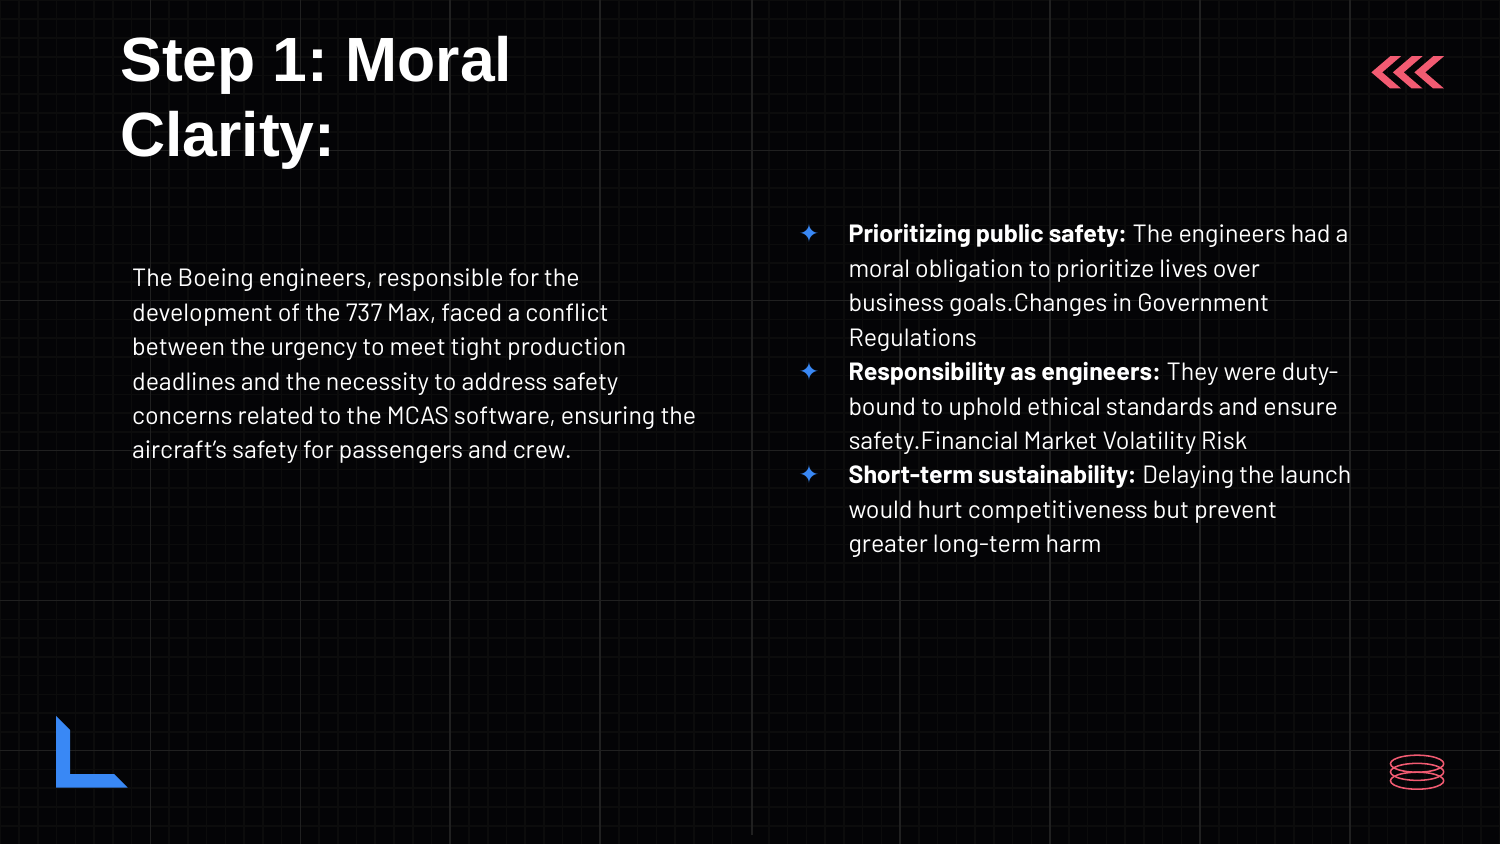

# Step 1: Moral Clarity:
Prioritizing public safety: The engineers had a moral obligation to prioritize lives over business goals.Changes in Government Regulations
Responsibility as engineers: They were duty-bound to uphold ethical standards and ensure safety.Financial Market Volatility Risk
Short-term sustainability: Delaying the launch would hurt competitiveness but prevent greater long-term harm
The Boeing engineers, responsible for the development of the 737 Max, faced a conflict between the urgency to meet tight production deadlines and the necessity to address safety concerns related to the MCAS software, ensuring the aircraft’s safety for passengers and crew.